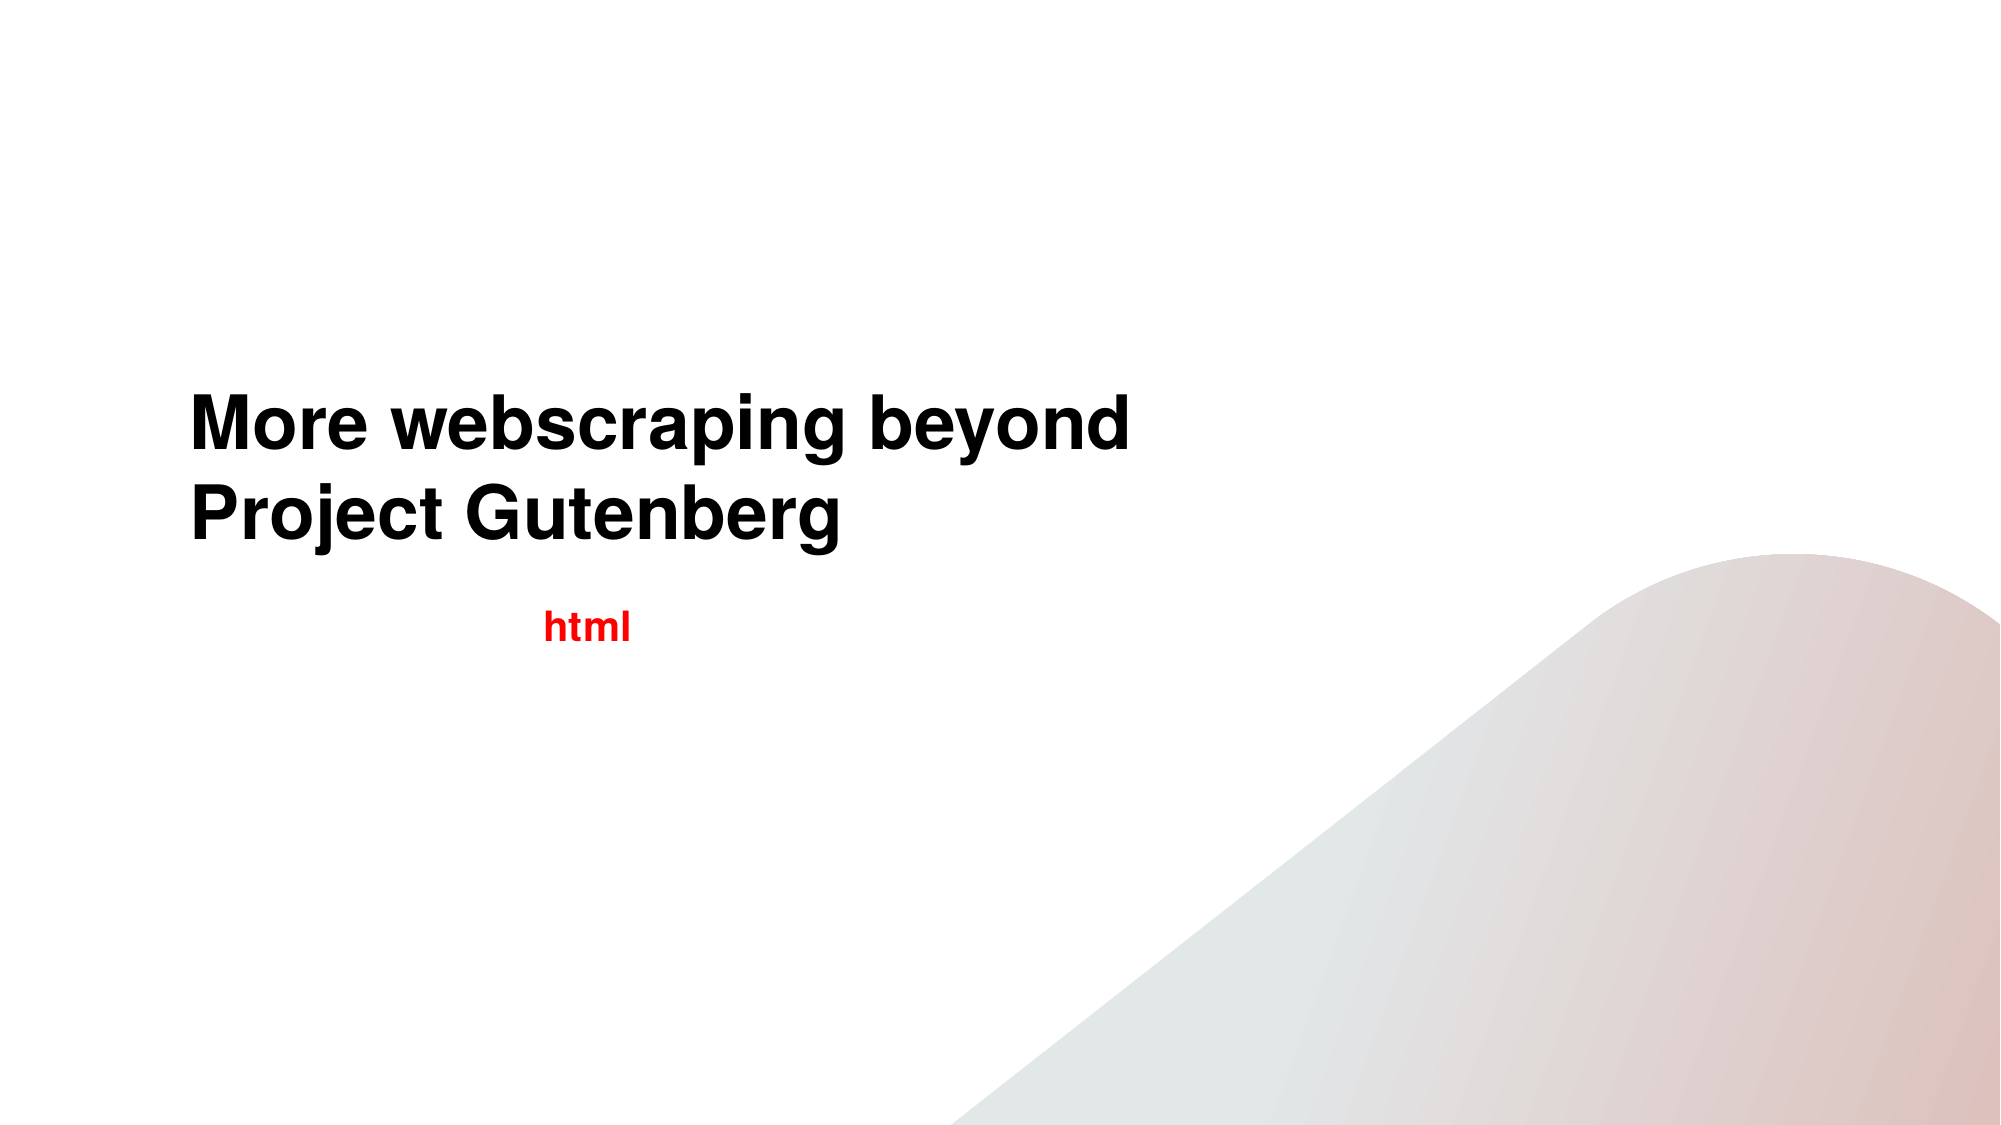

# More webscraping beyond Project Gutenberg
html